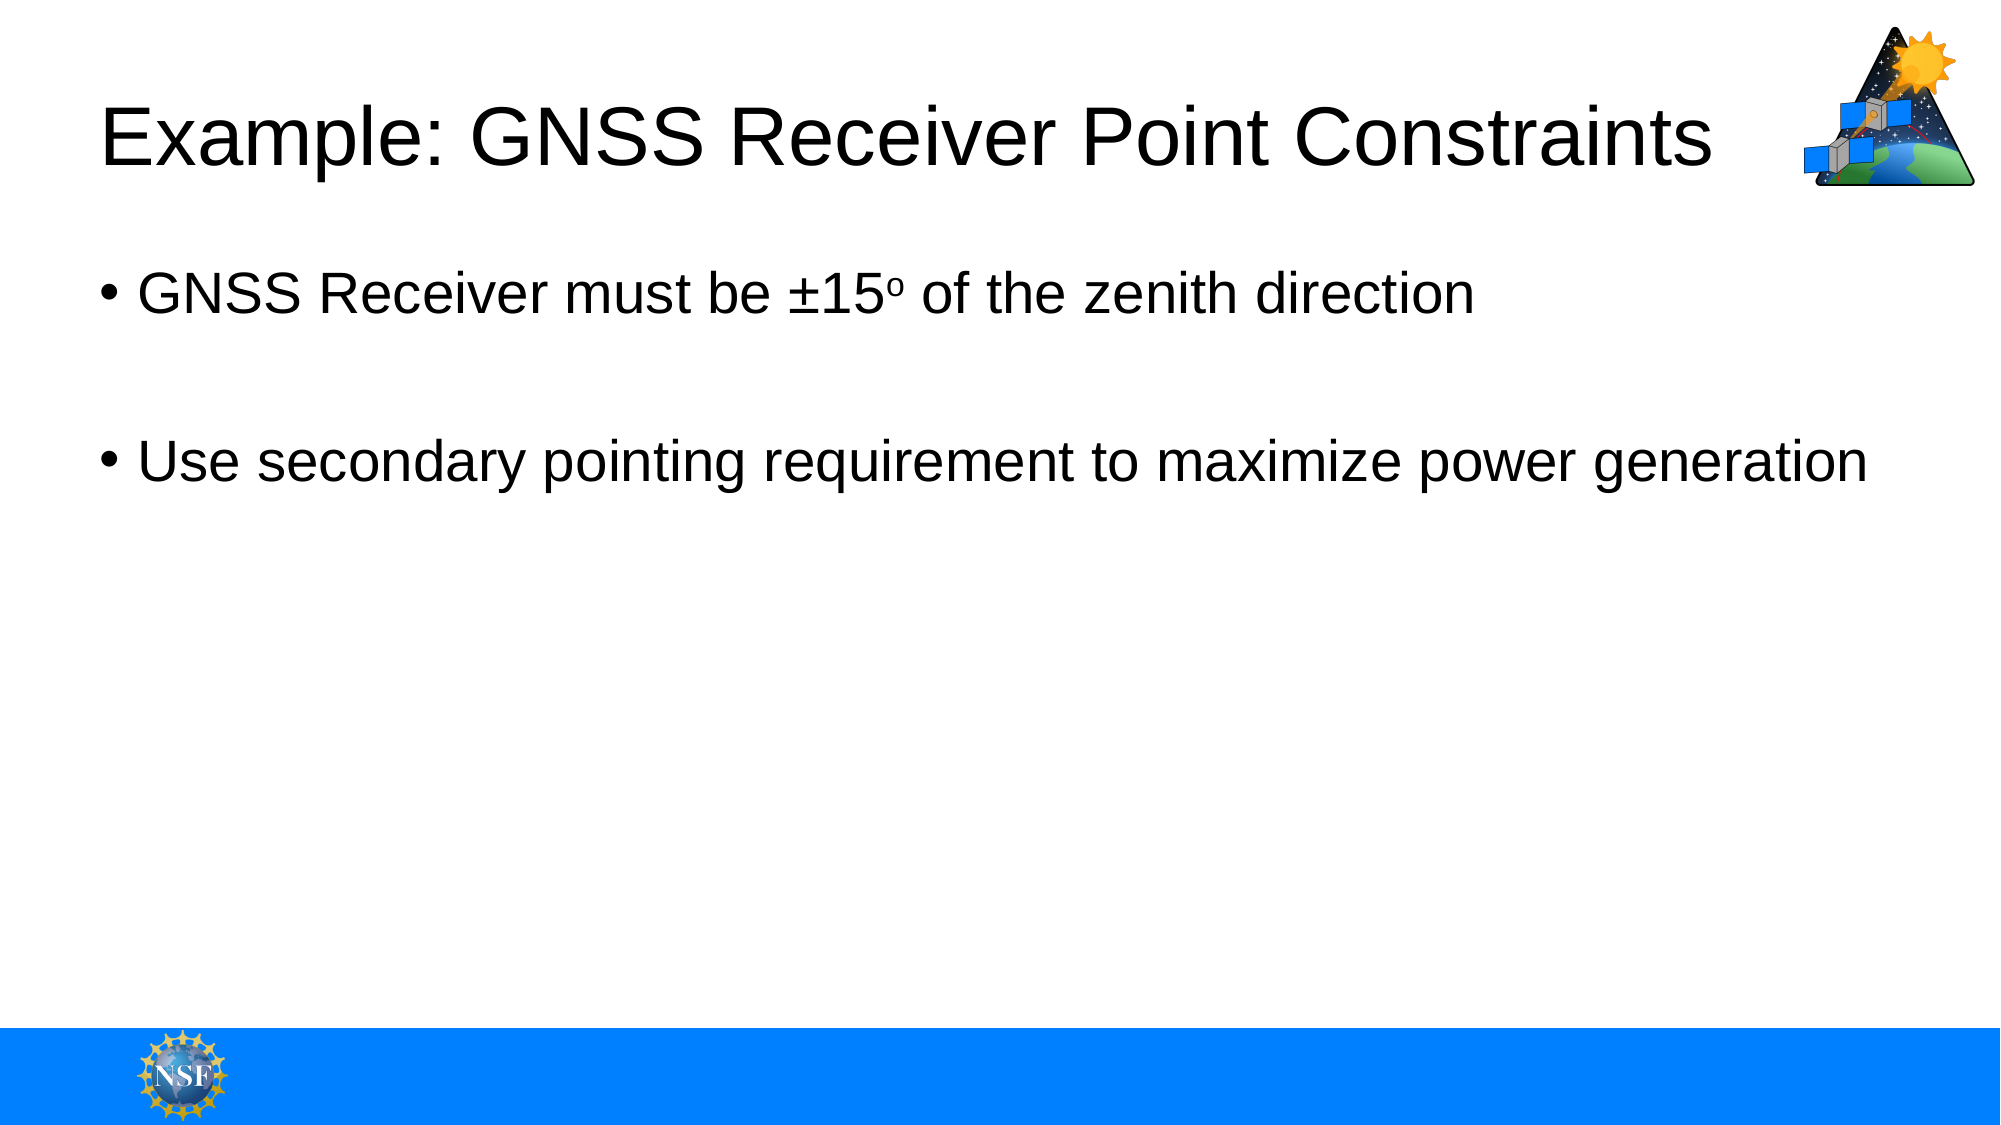

# Example: GNSS Receiver Point Constraints
GNSS Receiver must be ±15o of the zenith direction

Use secondary pointing requirement to maximize power generation